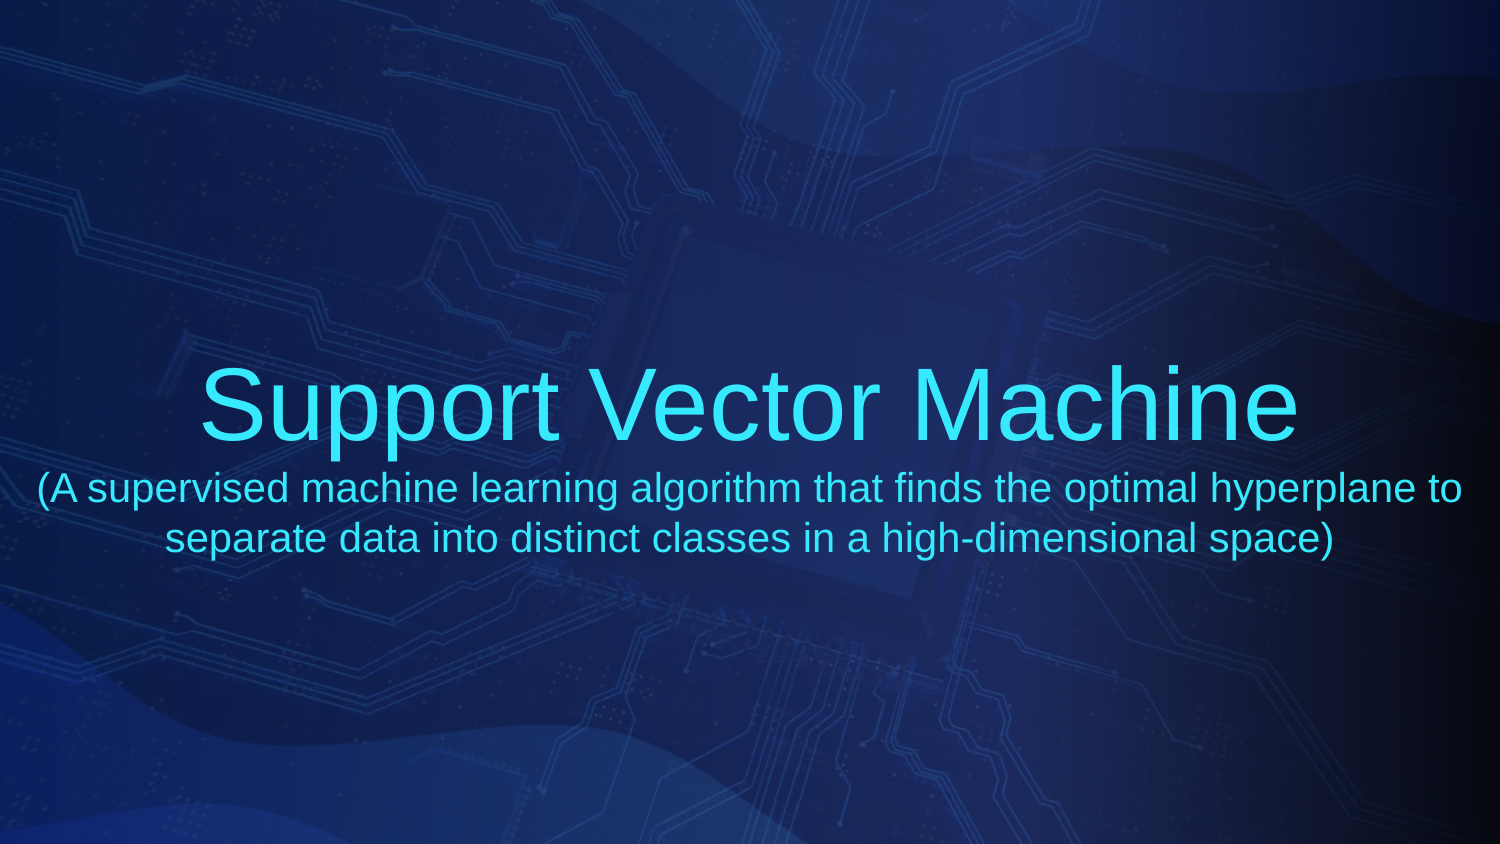

Support Vector Machine
(A supervised machine learning algorithm that finds the optimal hyperplane to separate data into distinct classes in a high-dimensional space)